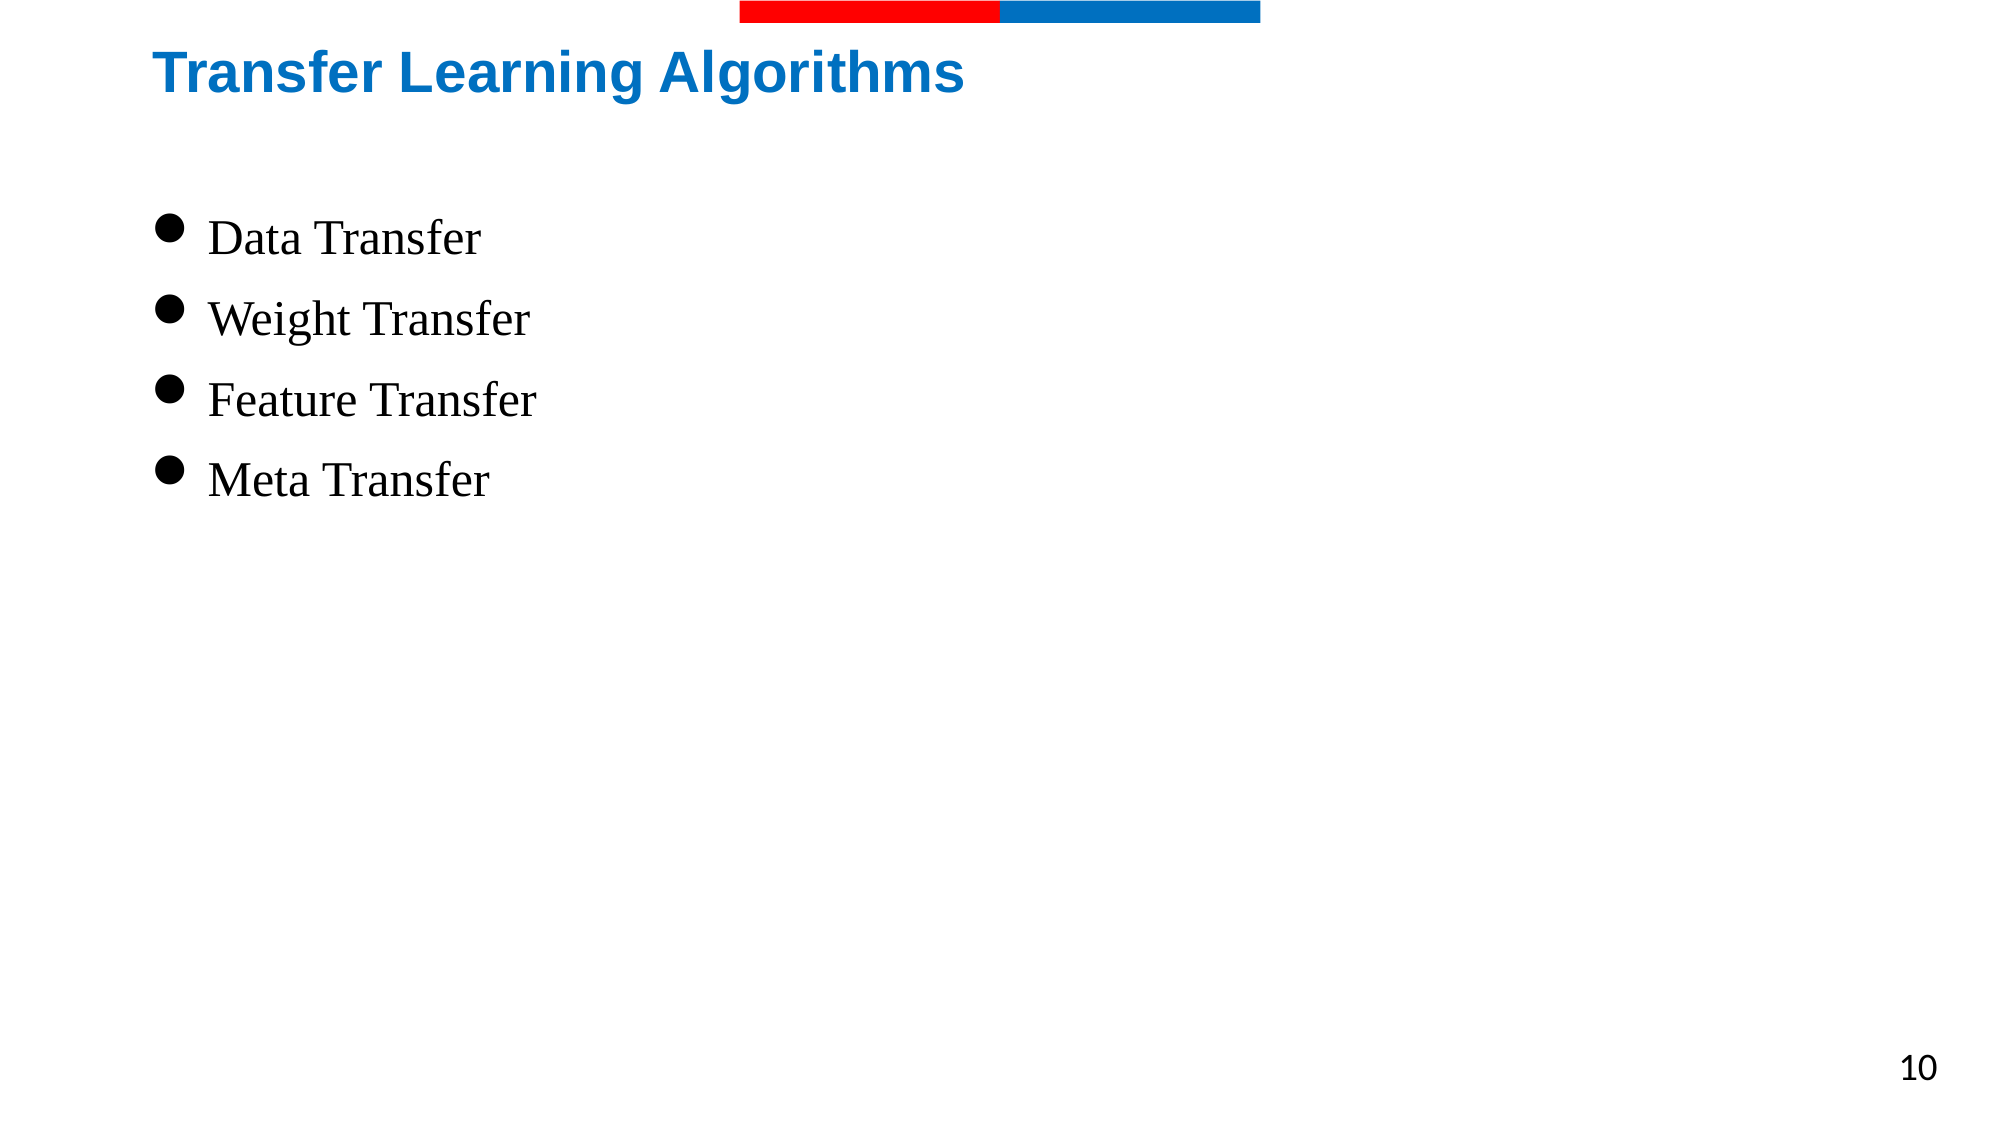

# Transfer Learning Algorithms
Data Transfer
Weight Transfer
Feature Transfer
Meta Transfer